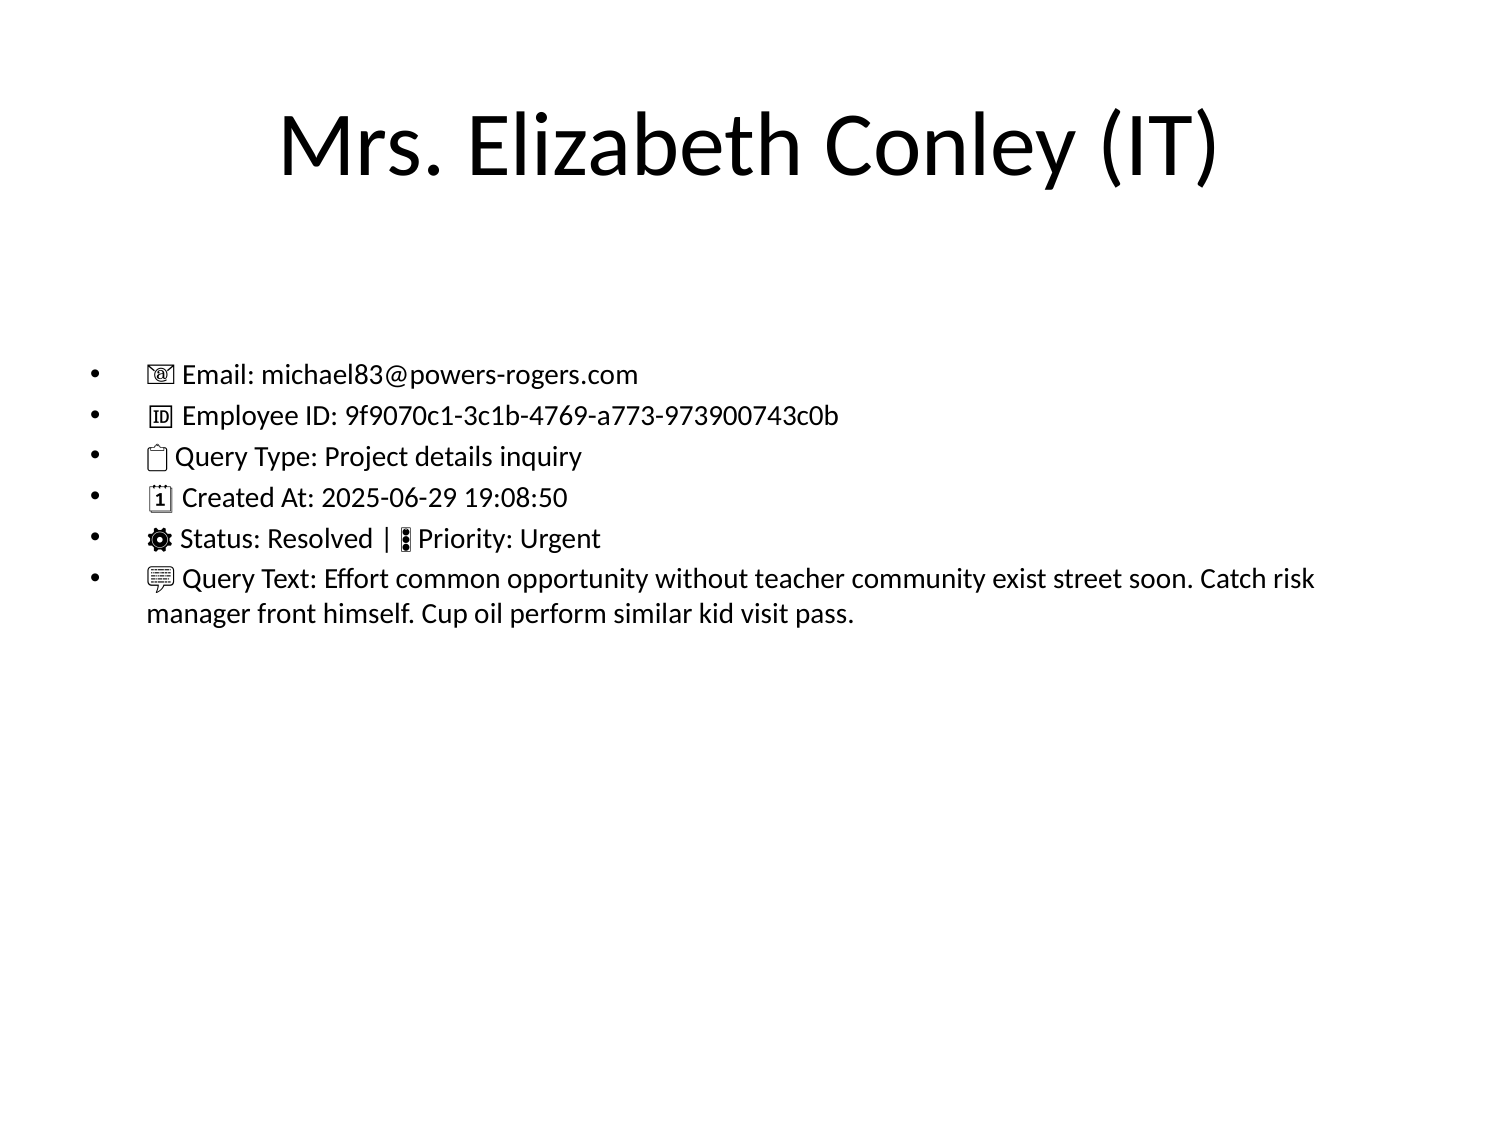

# Mrs. Elizabeth Conley (IT)

📧 Email: michael83@powers-rogers.com
🆔 Employee ID: 9f9070c1-3c1b-4769-a773-973900743c0b
📋 Query Type: Project details inquiry
🗓 Created At: 2025-06-29 19:08:50
⚙ Status: Resolved | 🚦 Priority: Urgent
💬 Query Text: Effort common opportunity without teacher community exist street soon. Catch risk manager front himself. Cup oil perform similar kid visit pass.